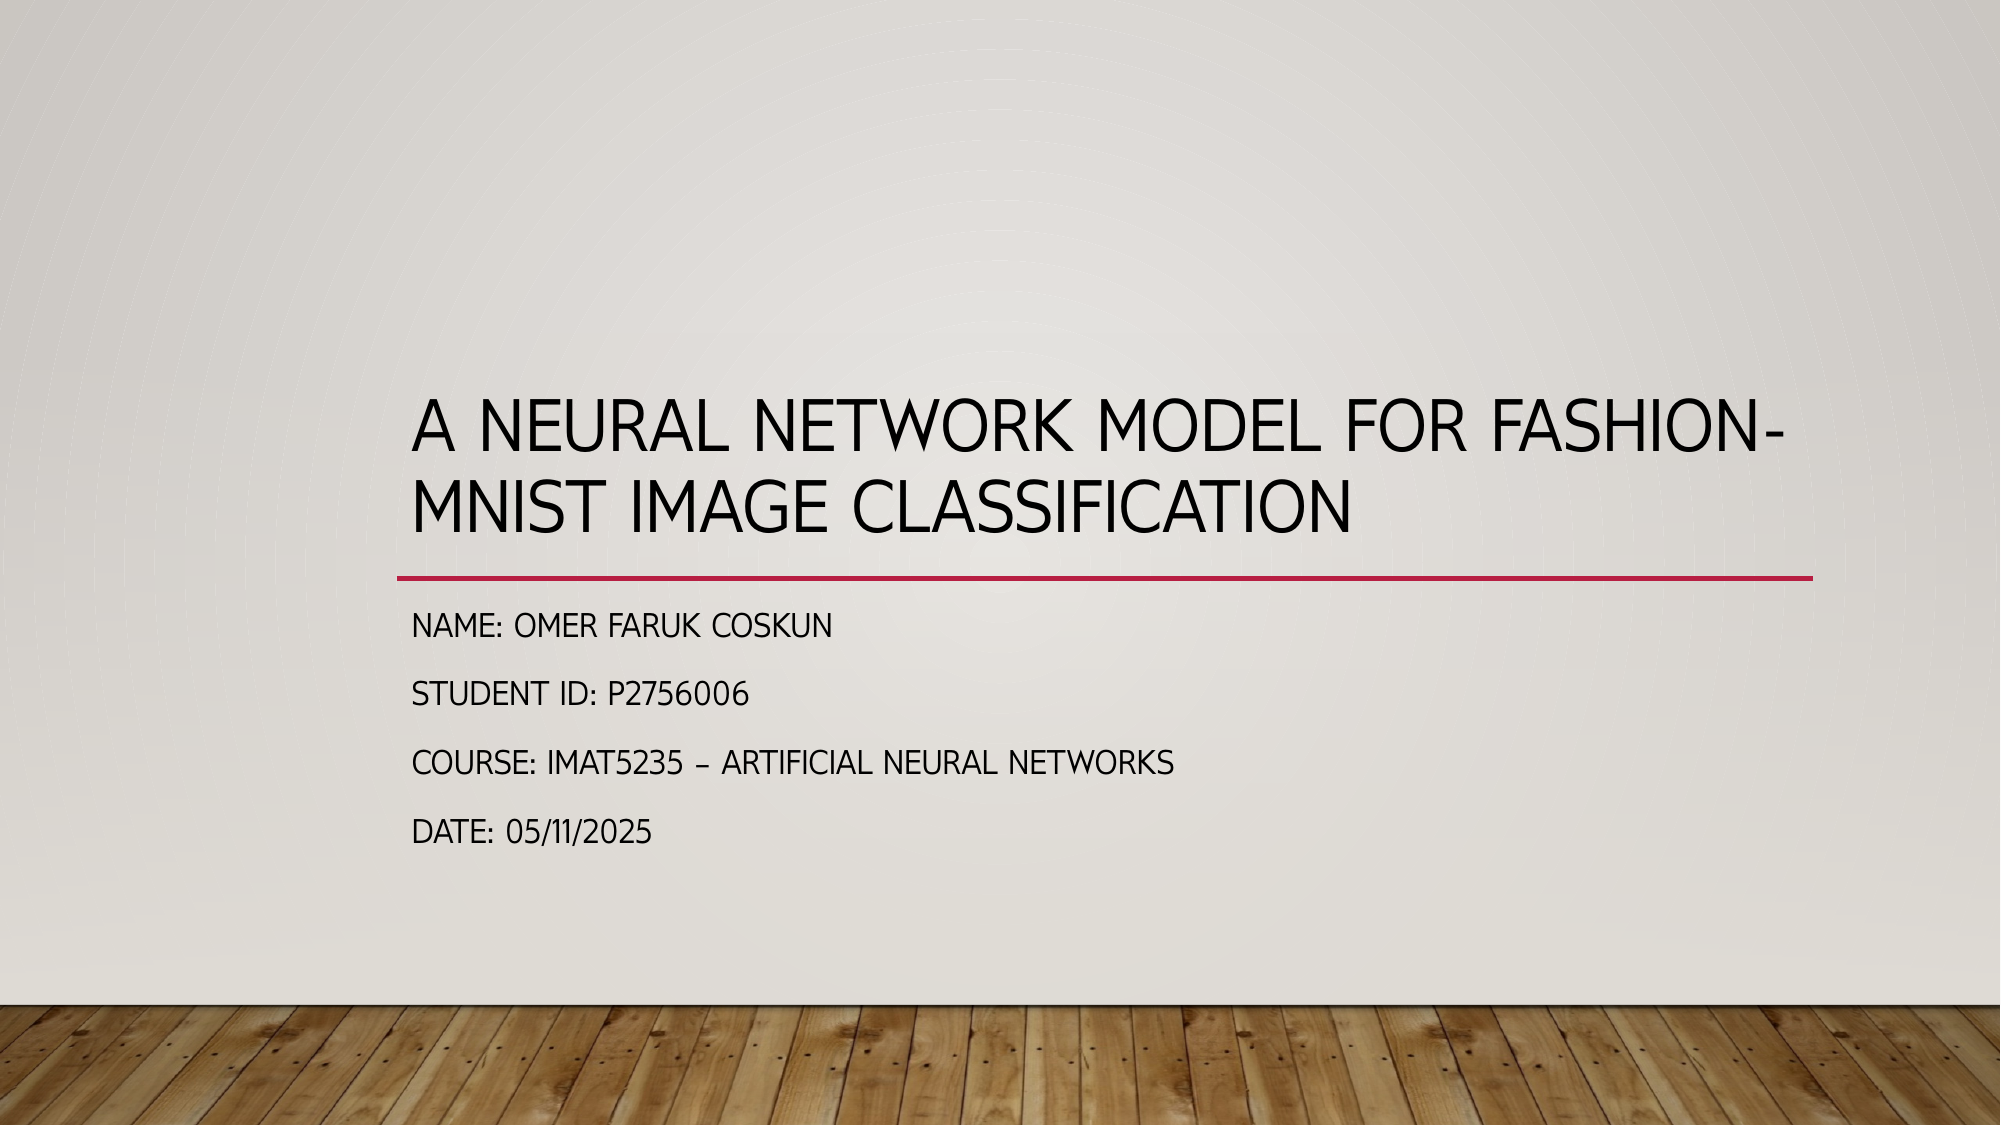

# A neural network model for fashion-mnıst ımage classıfıcatıon
Name: Omer Faruk coskun
Student ıd: P2756006
Course: ımat5235 – artificial neural networks
Date: 05/11/2025